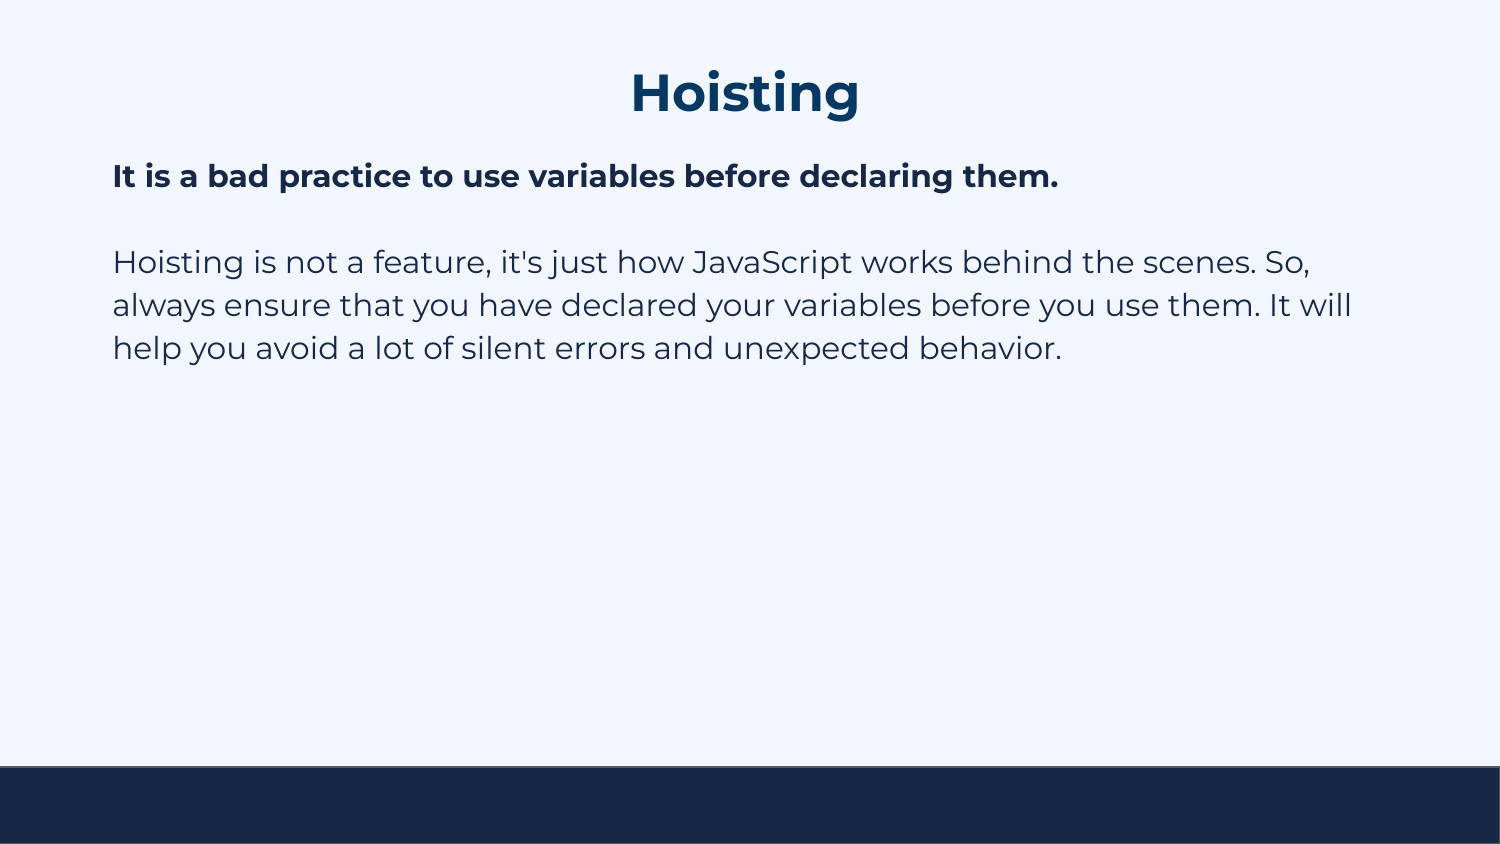

# Hoisting

It is a bad practice to use variables before declaring them.

Hoisting is not a feature, it's just how JavaScript works behind the scenes. So, always ensure that you have declared your variables before you use them. It will help you avoid a lot of silent errors and unexpected behavior.